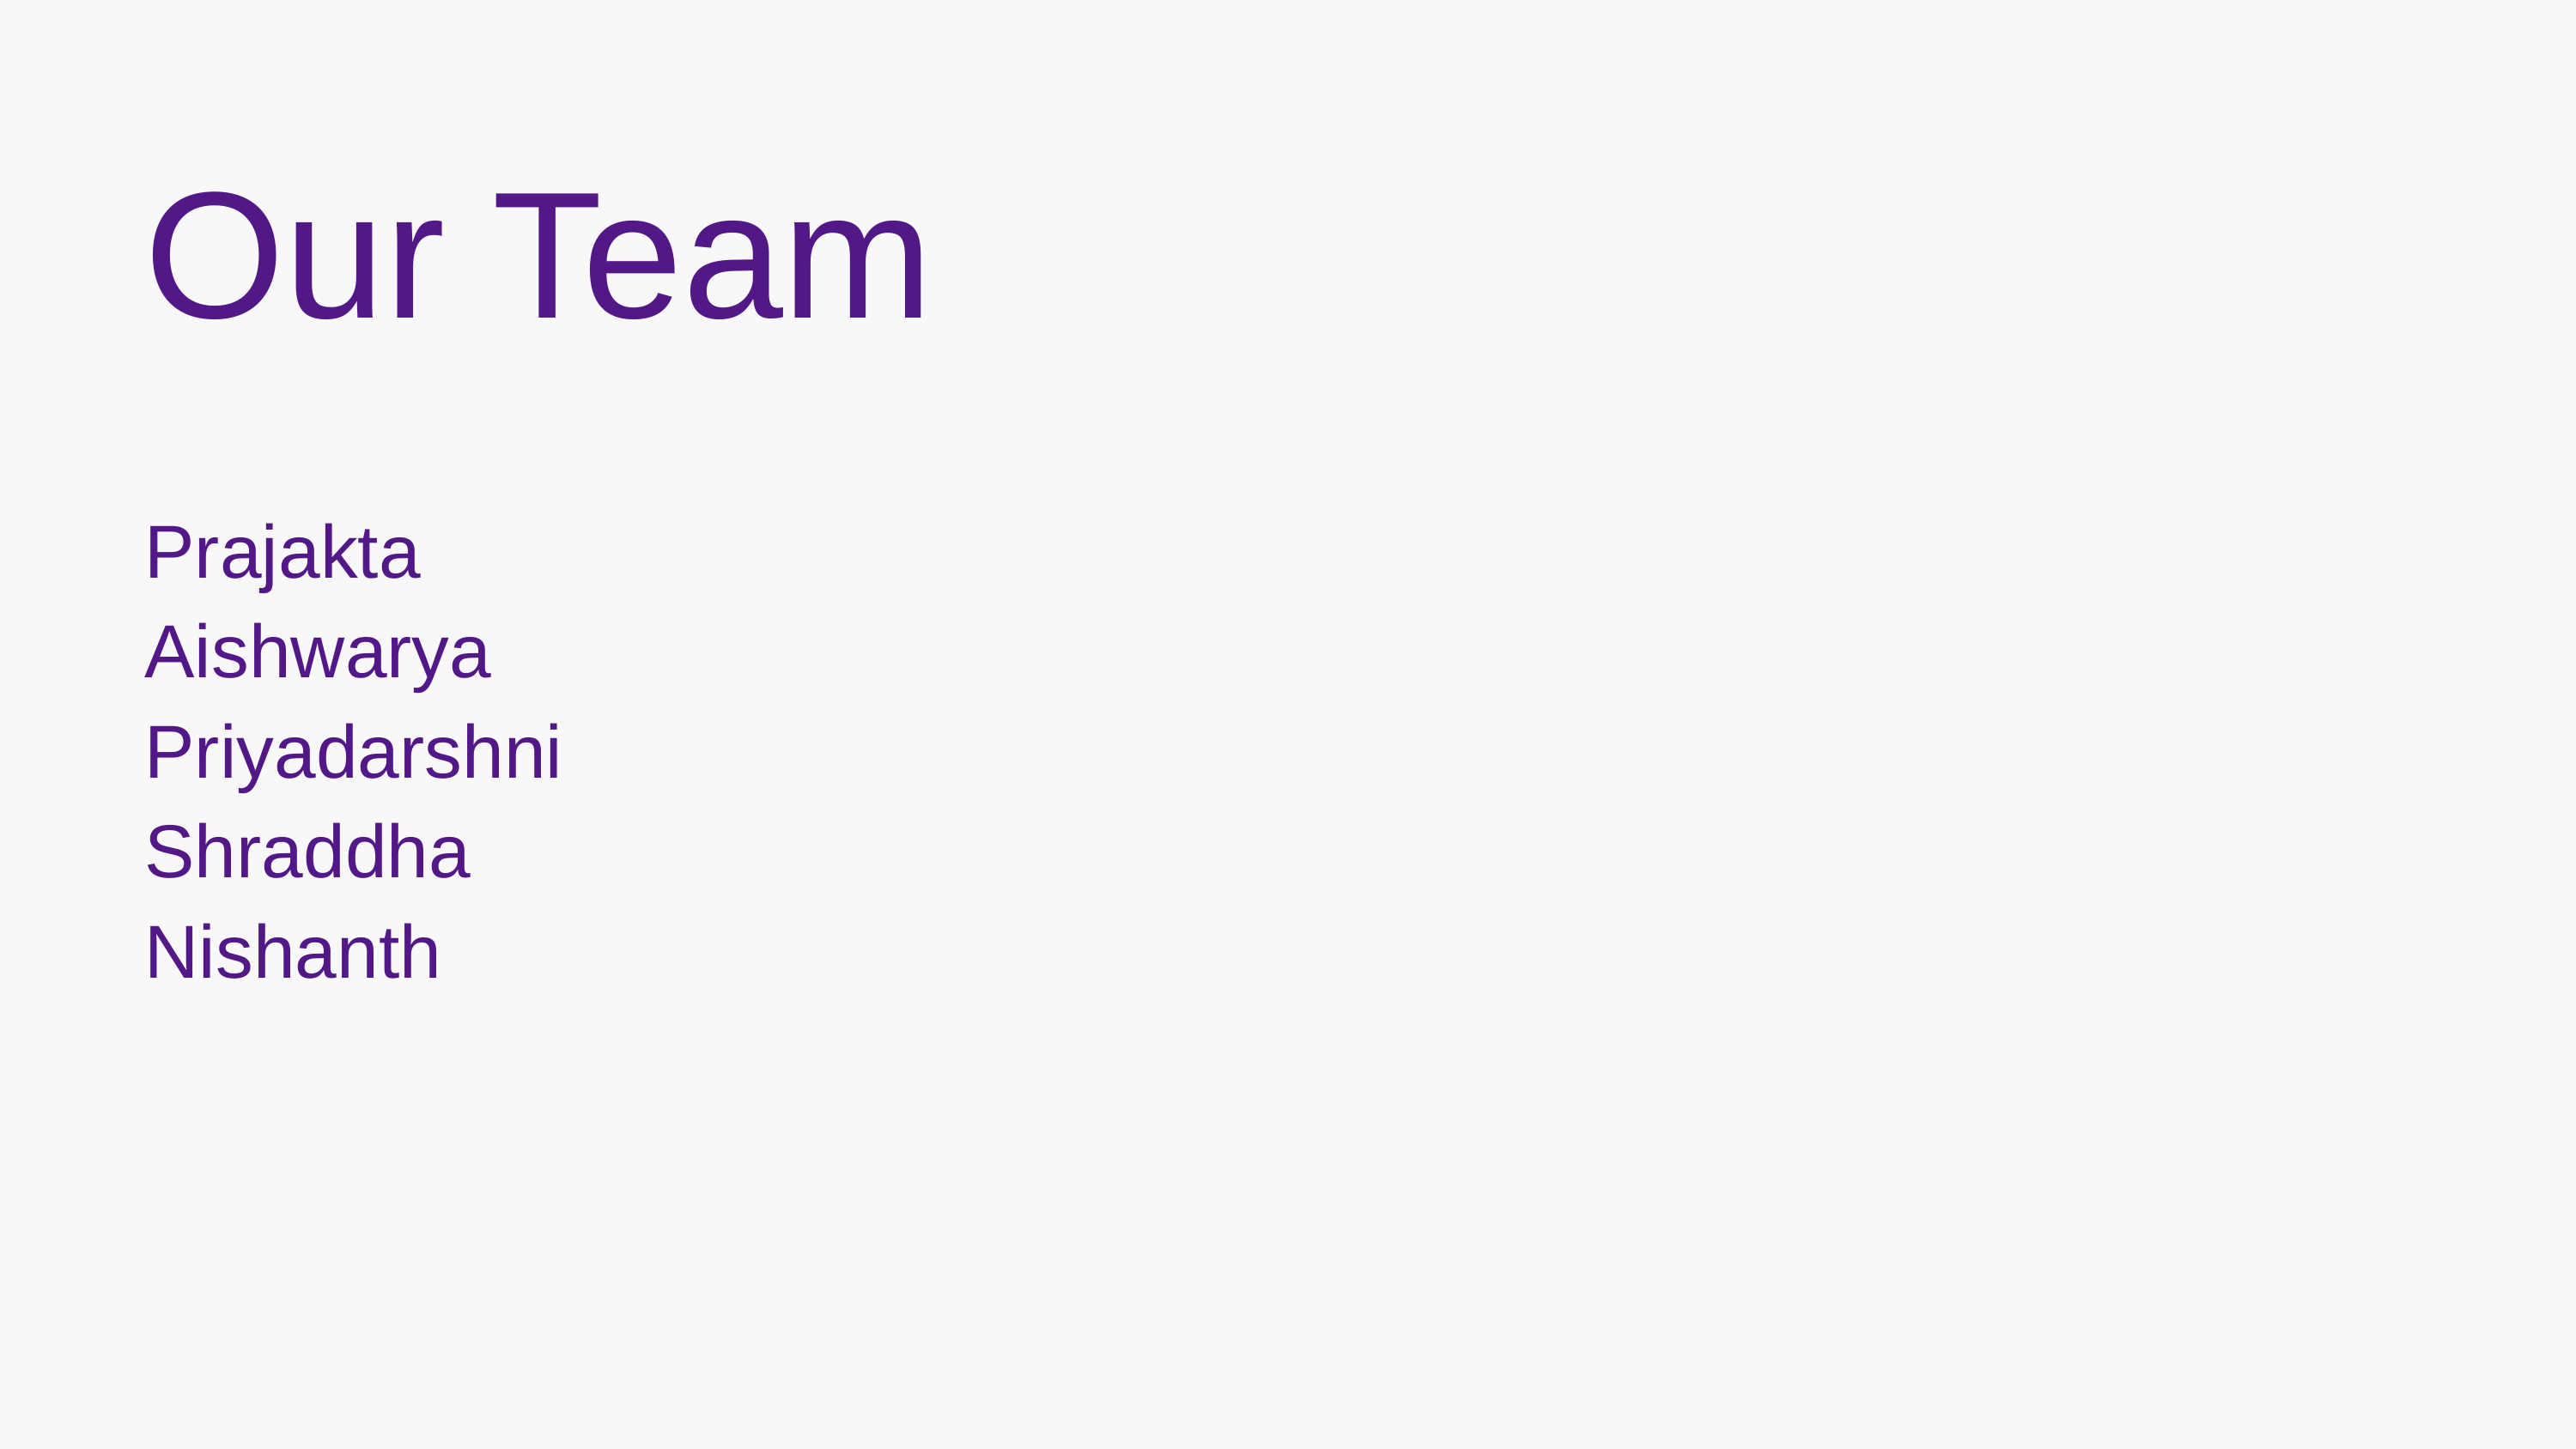

Our Team
Prajakta
Aishwarya
Priyadarshni
Shraddha
Nishanth